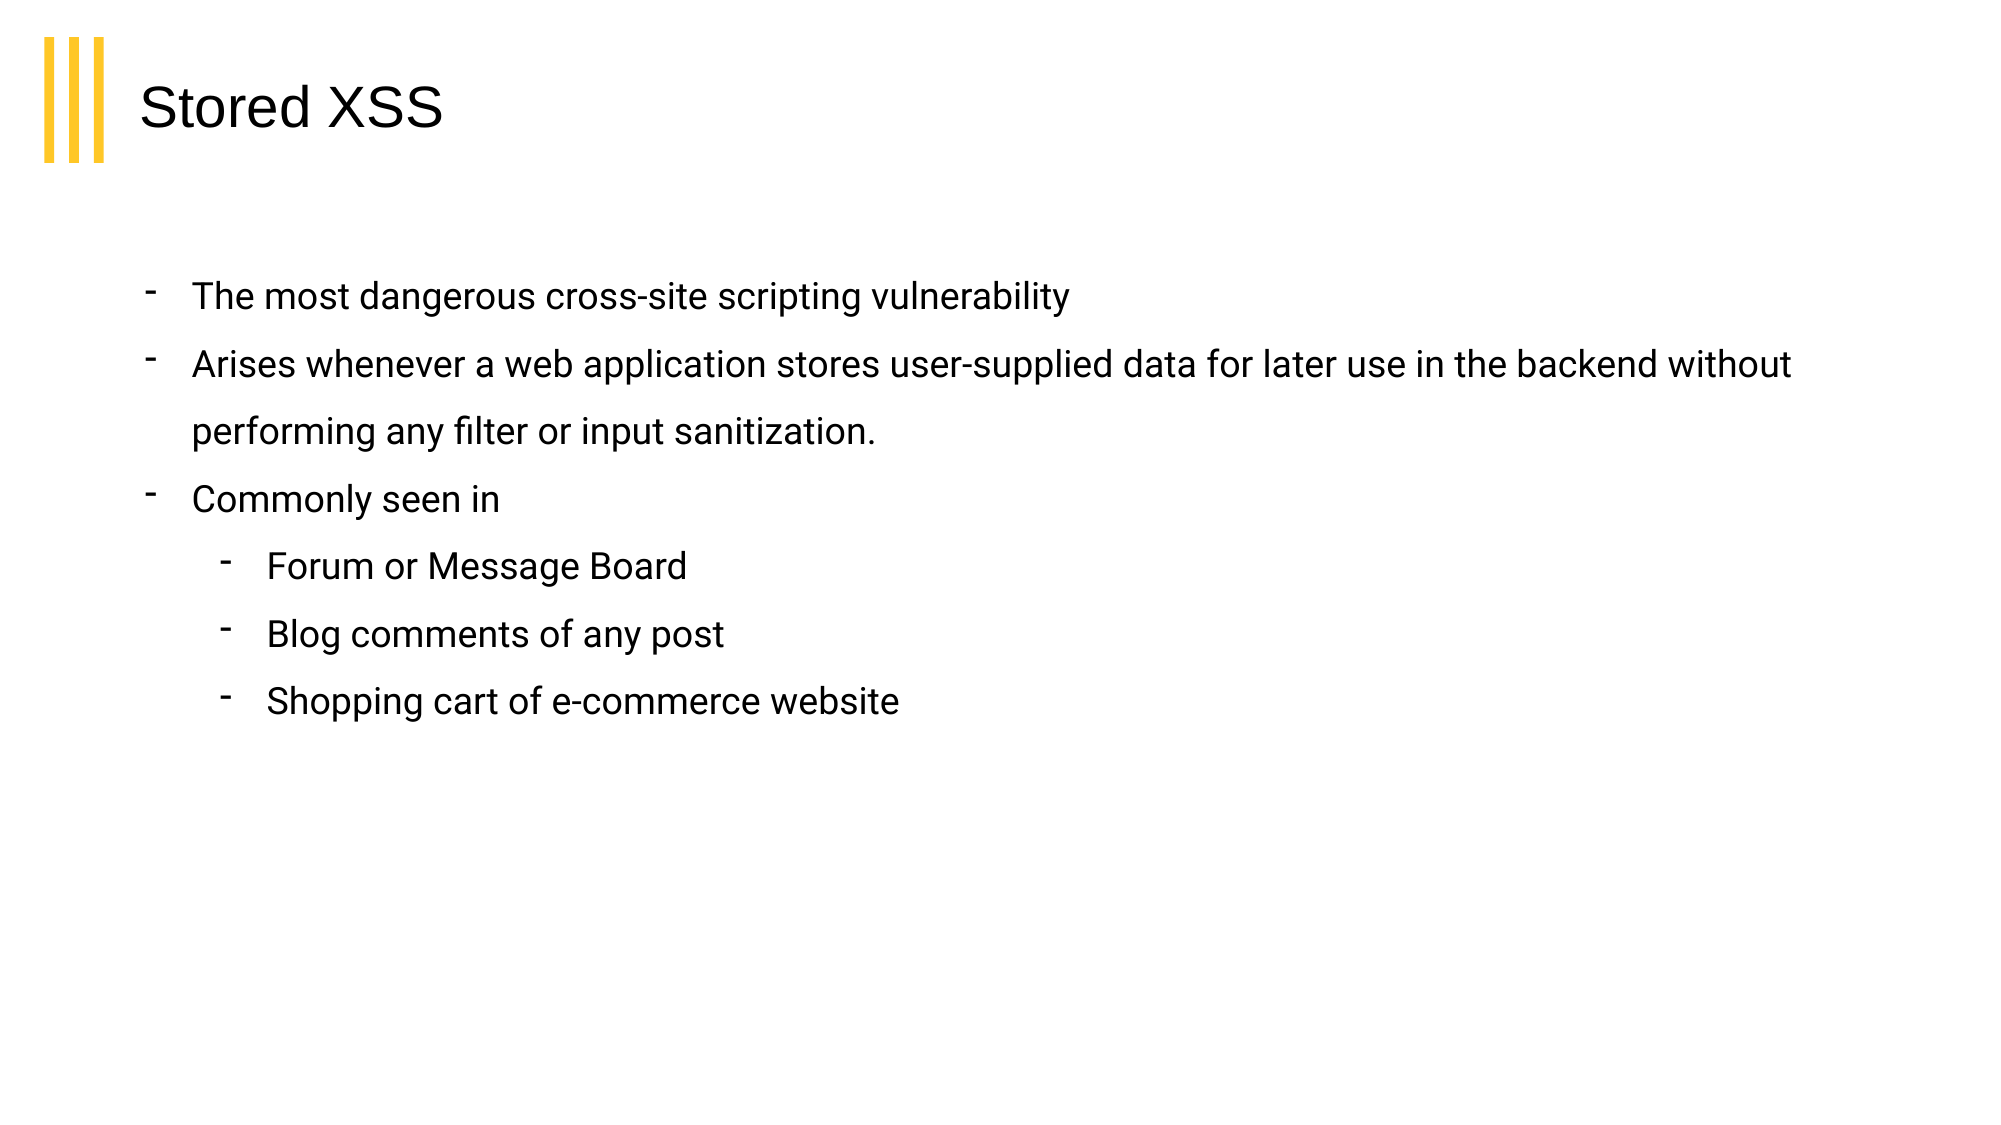

Stored XSS
The most dangerous cross-site scripting vulnerability
Arises whenever a web application stores user-supplied data for later use in the backend without performing any filter or input sanitization.
Commonly seen in
Forum or Message Board
Blog comments of any post
Shopping cart of e-commerce website